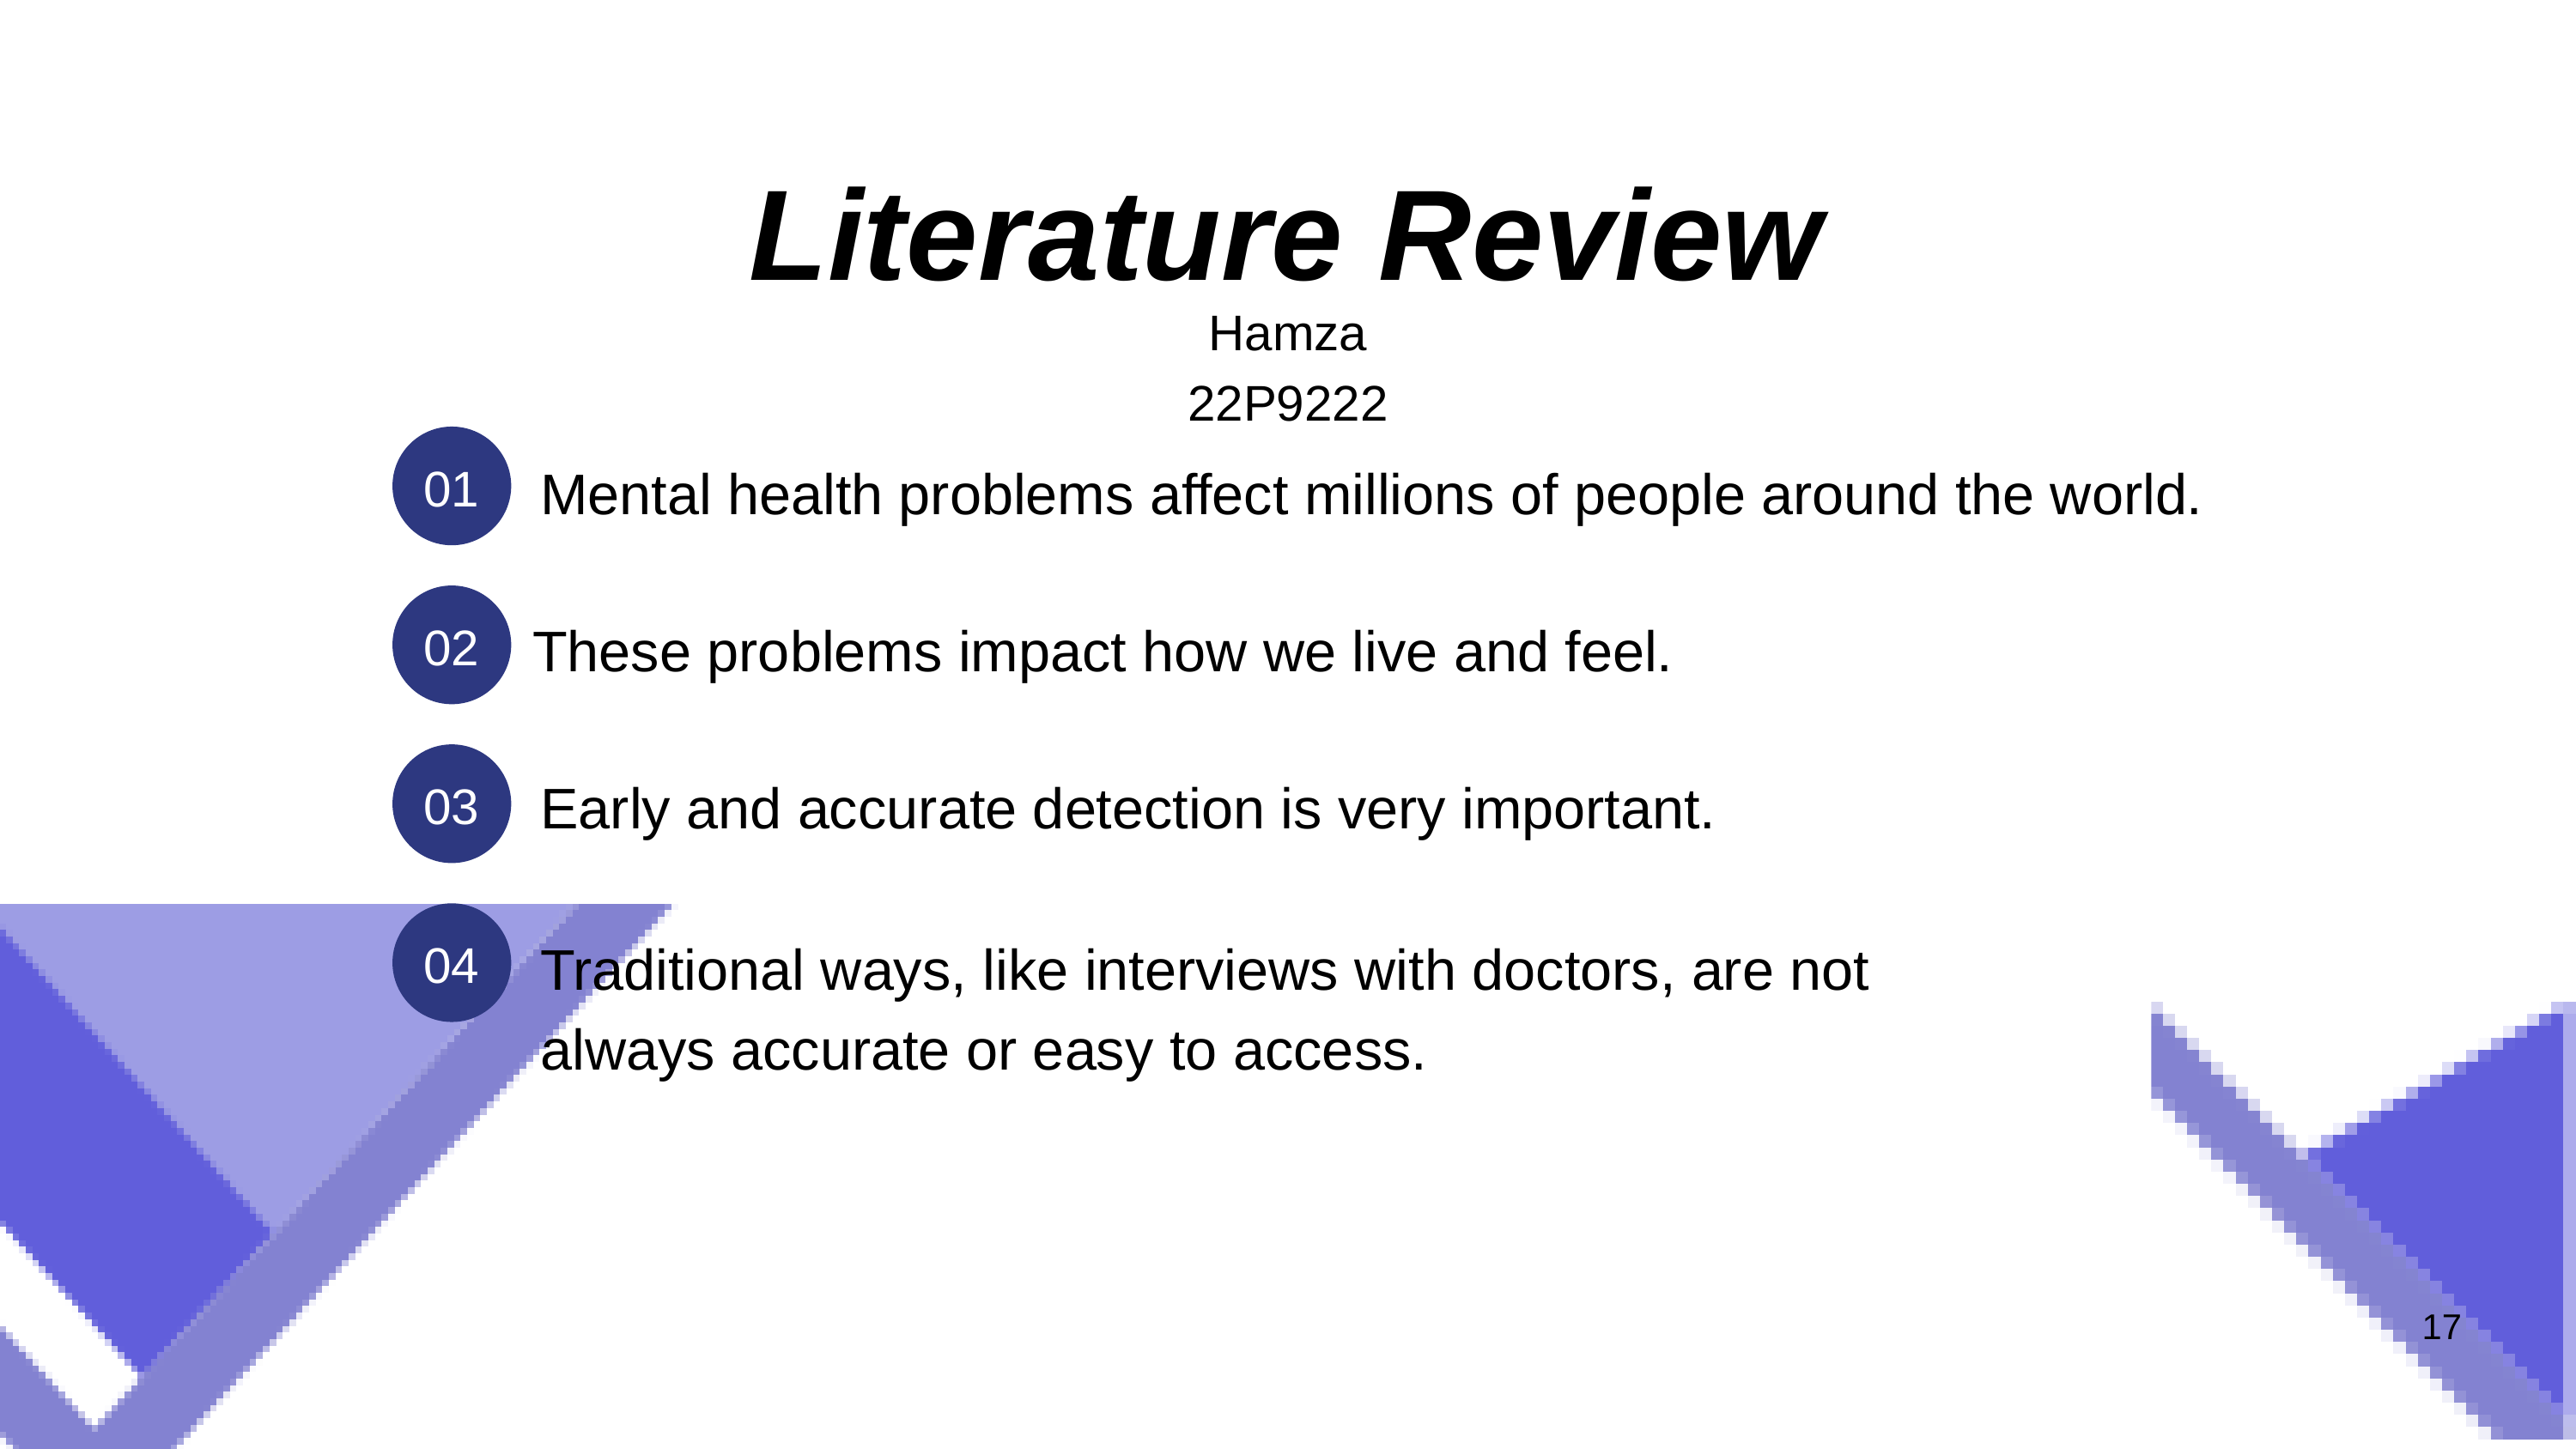

Literature Review
Hamza 22P9222

01
Mental health problems affect millions of people around the world.

02
These problems impact how we live and feel.

03
Early and accurate detection is very important.

04

Traditional ways, like interviews with doctors, are not always accurate or easy to access.

17